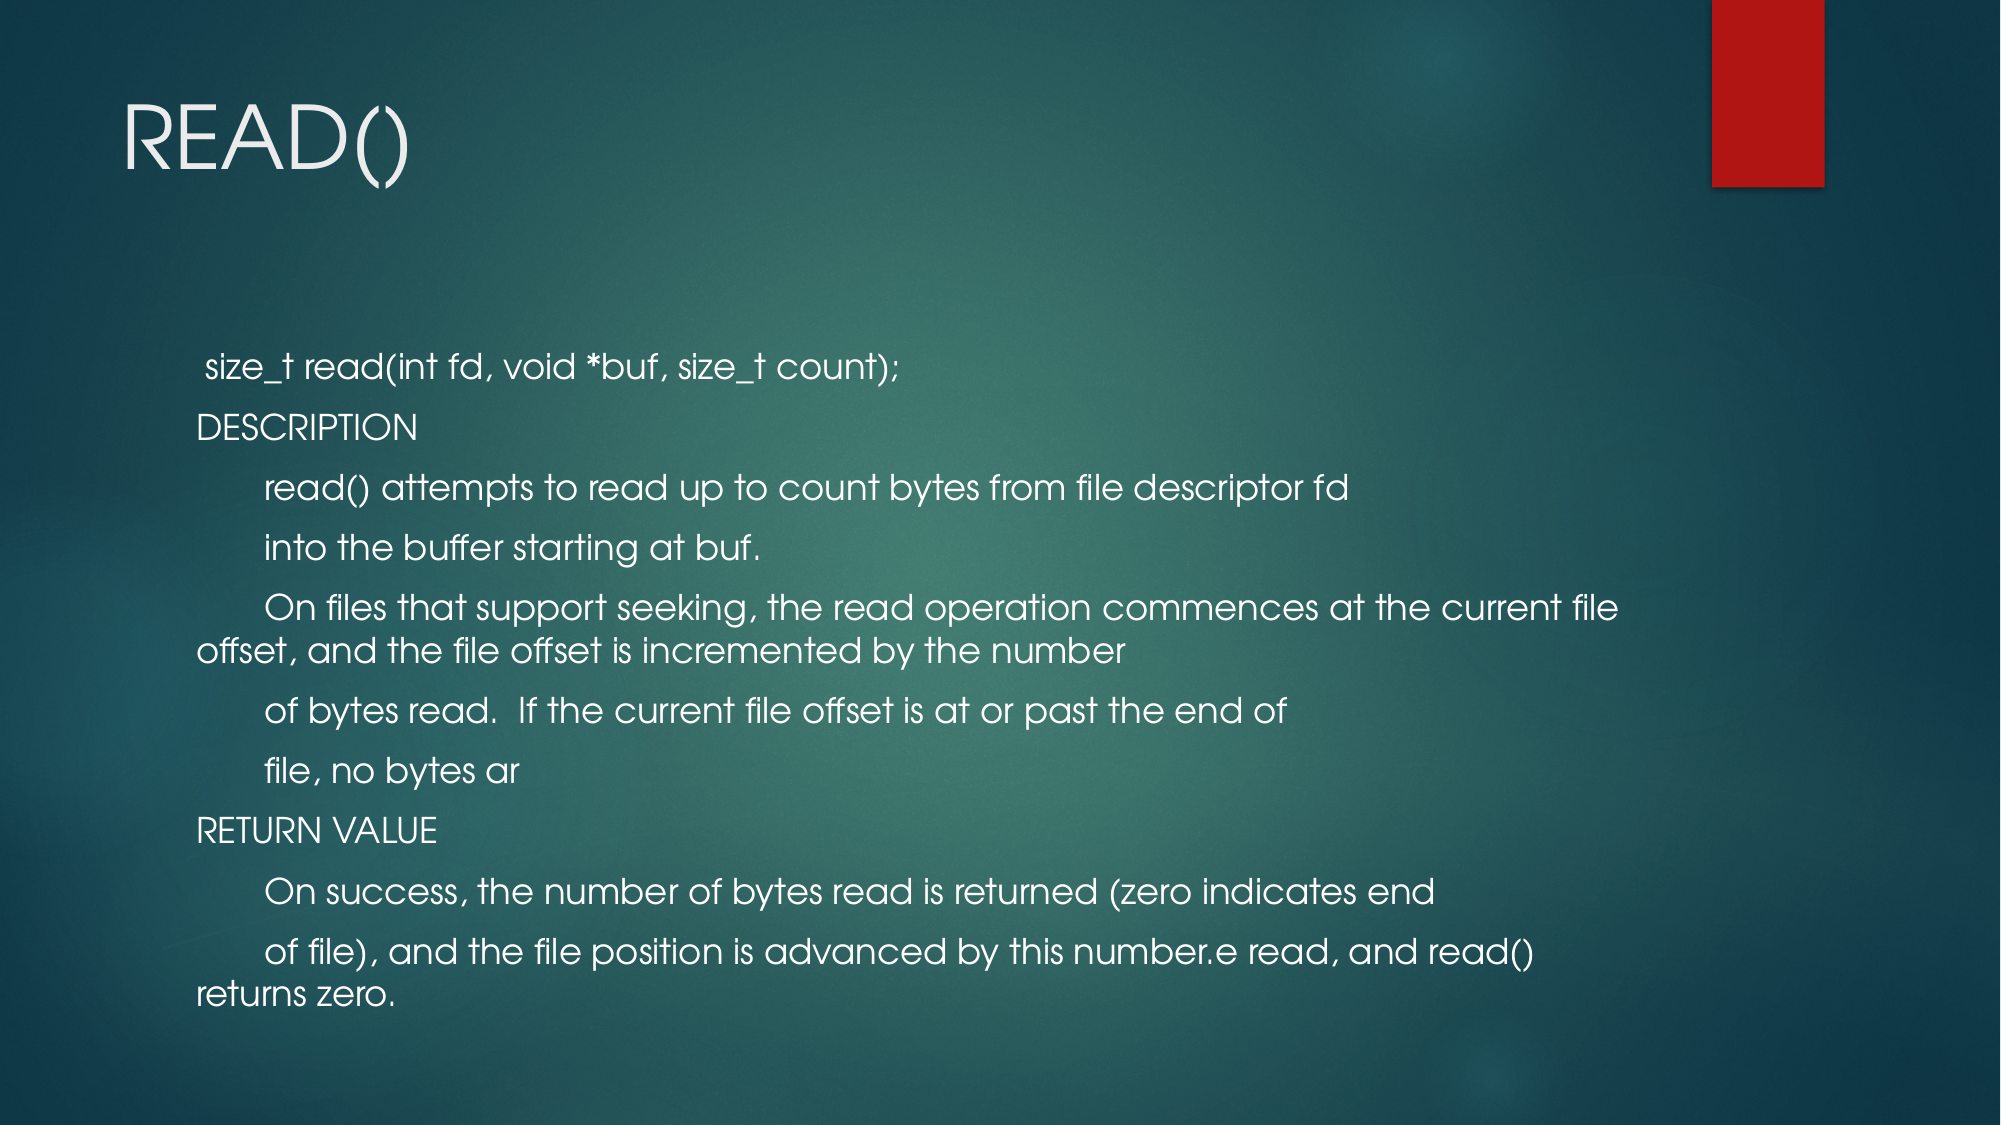

# READ()
 size_t read(int fd, void *buf, size_t count);
DESCRIPTION
       read() attempts to read up to count bytes from file descriptor fd
       into the buffer starting at buf.
       On files that support seeking, the read operation commences at the current file offset, and the file offset is incremented by the number
       of bytes read.  If the current file offset is at or past the end of
       file, no bytes ar
RETURN VALUE
       On success, the number of bytes read is returned (zero indicates end
       of file), and the file position is advanced by this number.e read, and read() returns zero.